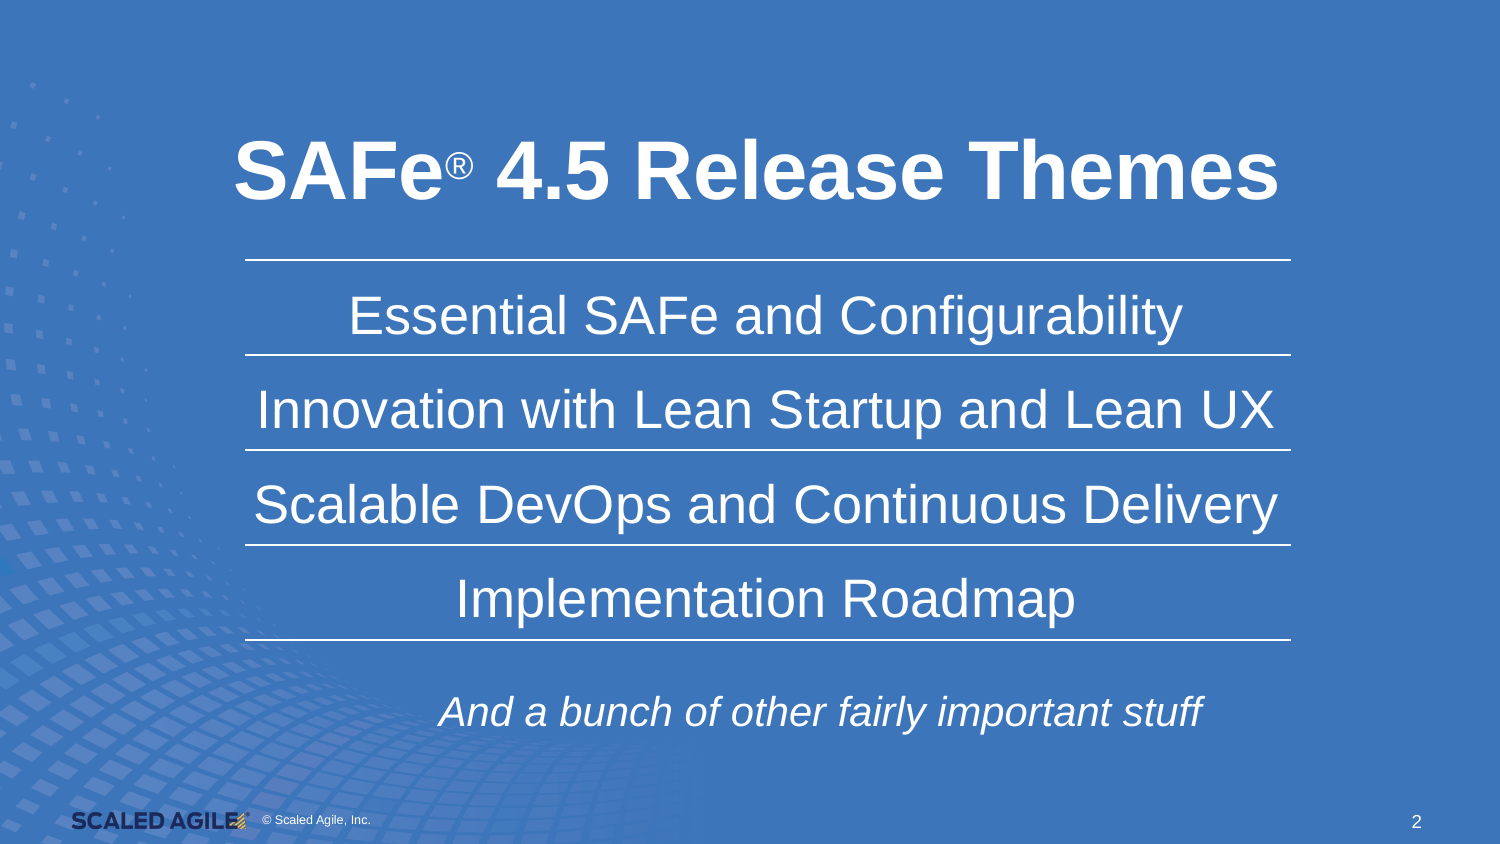

SAFe® 4.5 Release Themes
Essential SAFe and Configurability
Innovation with Lean Startup and Lean UX
Scalable DevOps and Continuous Delivery
Implementation Roadmap

And a bunch of other fairly important stuff